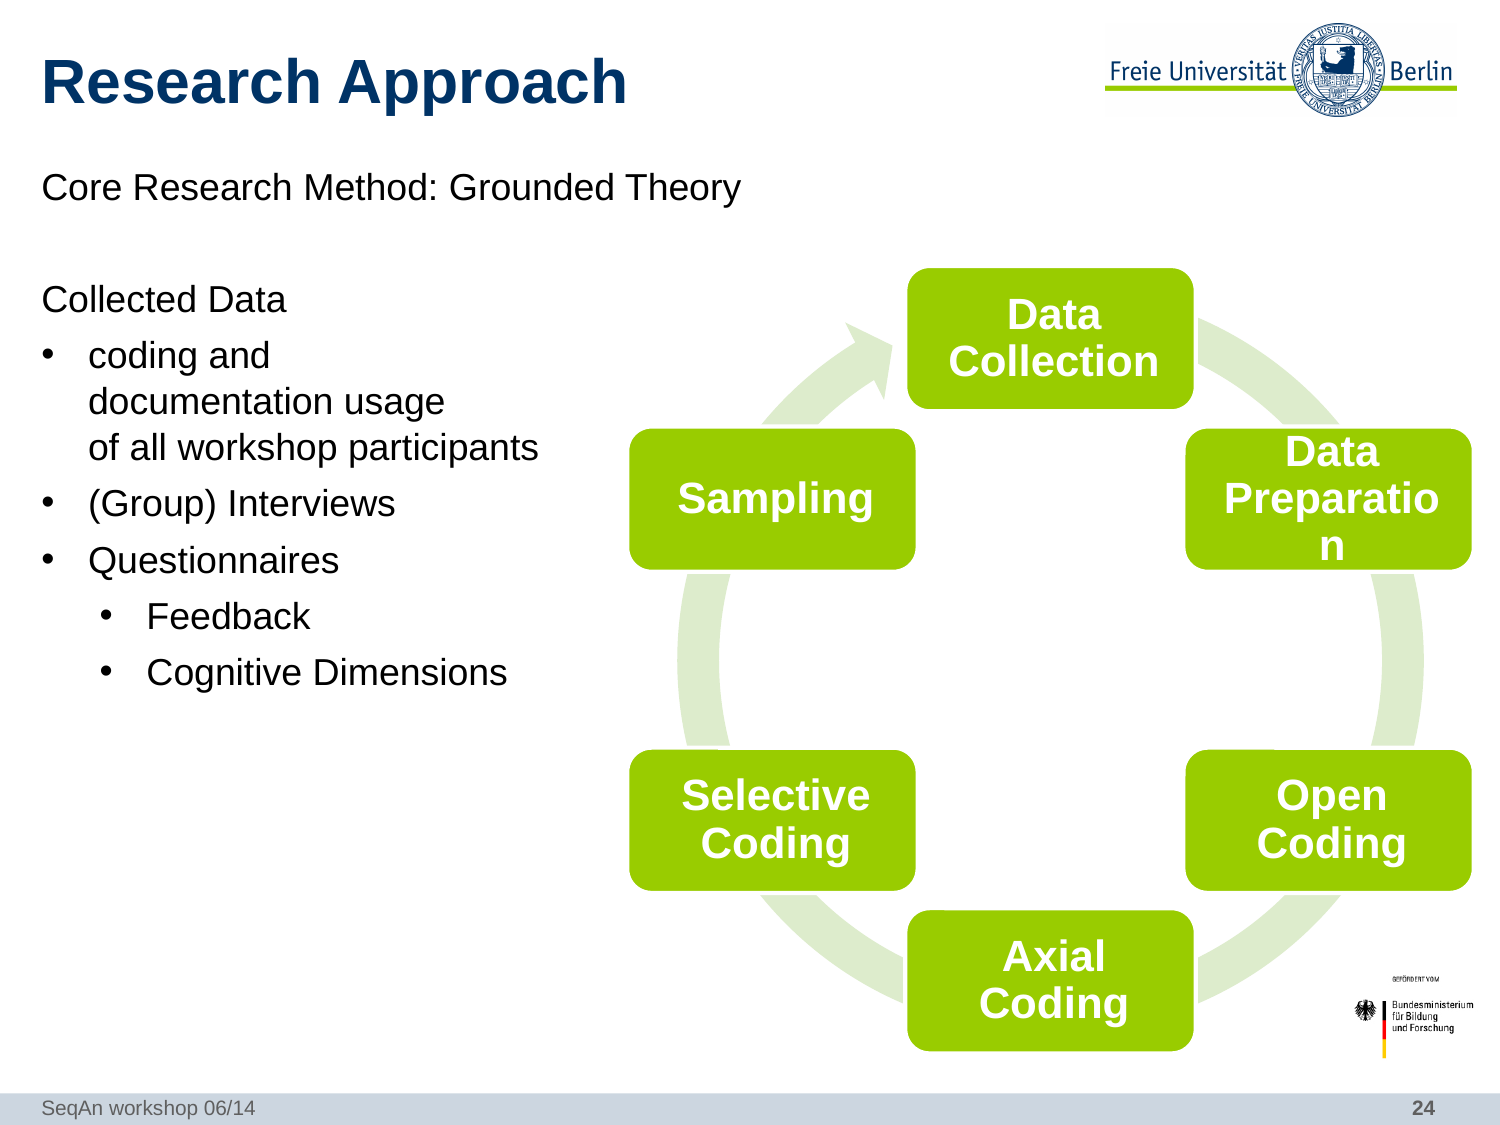

# Research Approach
Core Research Method: Grounded Theory

Collected Data
coding and
documentation usage
of all workshop participants
(Group) Interviews
Questionnaires
Feedback
Cognitive Dimensions
Data Collection
Data Preparation
Open Coding
Axial Coding
Selective Coding
Sampling